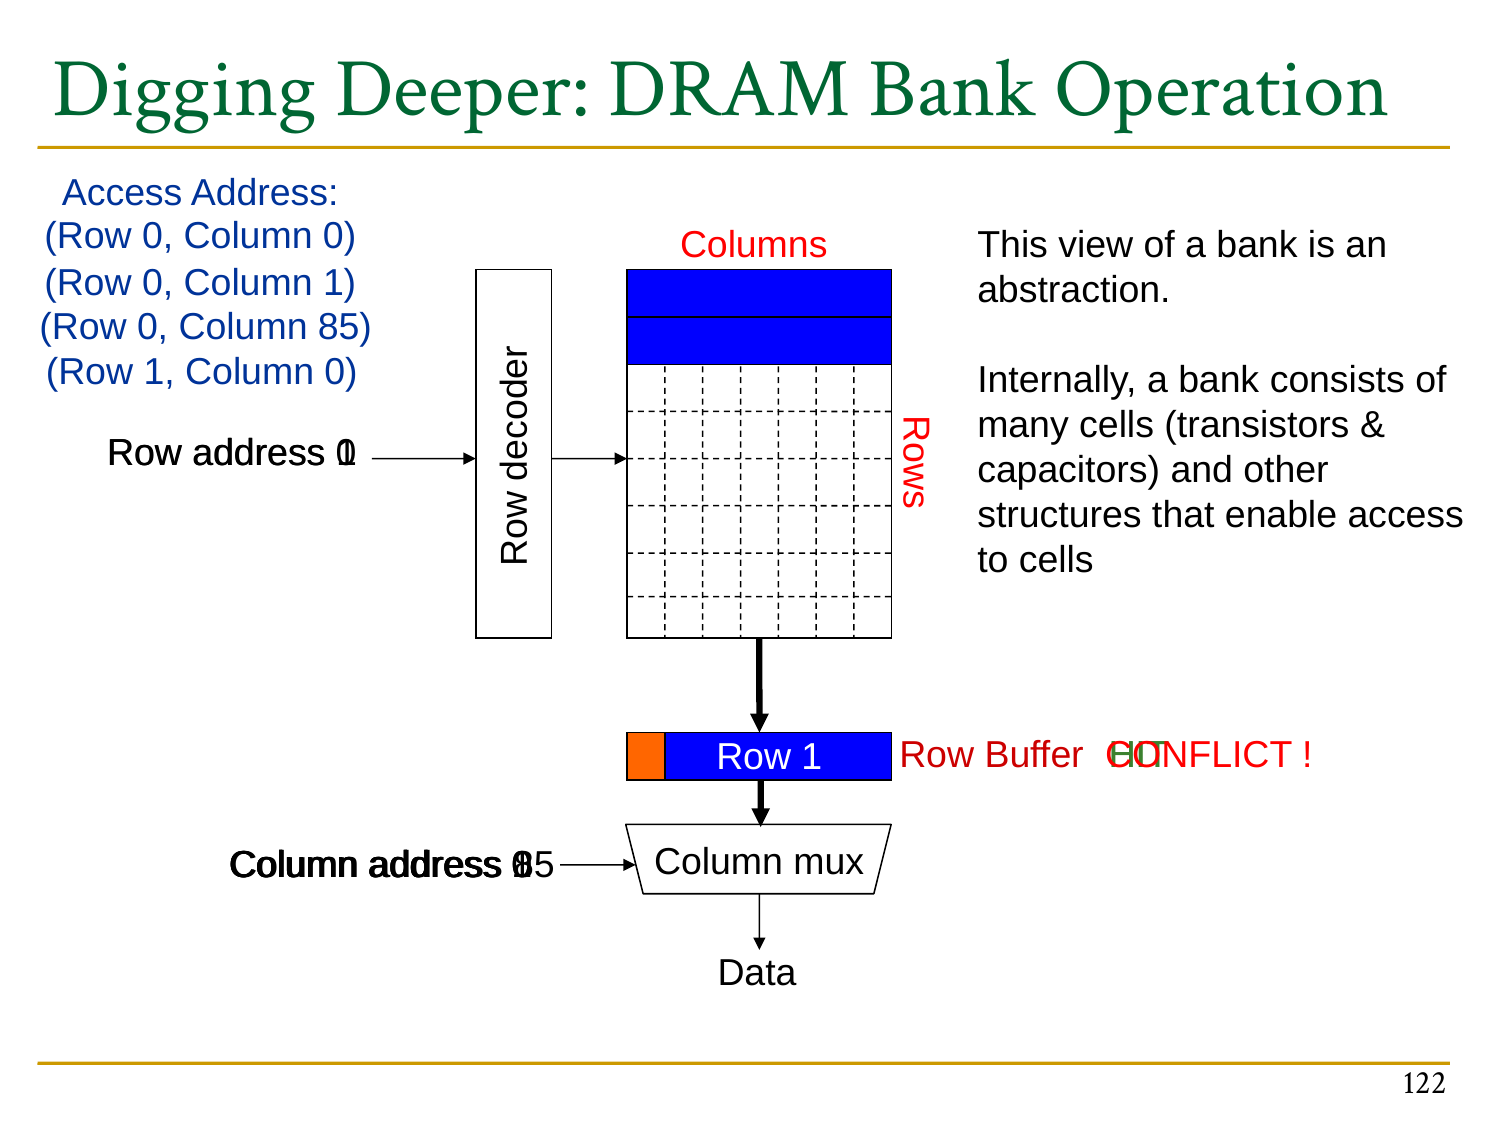

# Digging Deeper: DRAM Bank Operation
  Access Address:

(Row 0, Column 0)
This view of a bank is an abstraction.

Internally, a bank consists of many cells (transistors & capacitors) and other structures that enable access
to cells
Columns
  (Row 0, Column 1)

(Row 0, Column 85)

(Row 1, Column 0)

Row address 0
Row address 1
Row decoder
Rows

Row Buffer
CONFLICT !
HIT
HIT
Row 1
Row 0
Empty

Column mux
Column address 0
Column address 0
Column address 1
Column address 85

Data
122